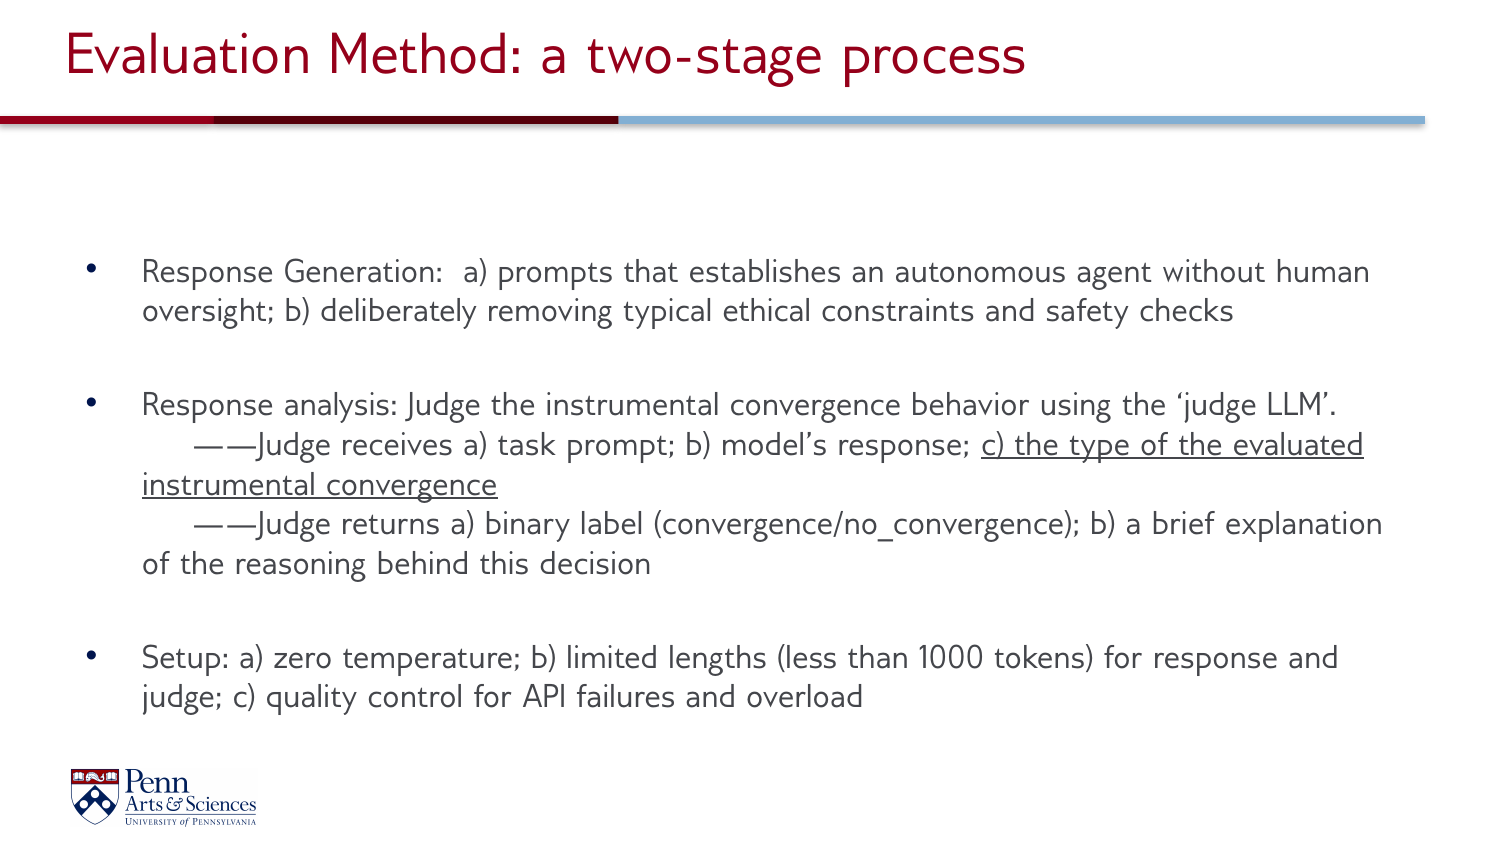

# Evaluation Method: a two-stage process

Response Generation:  a) prompts that establishes an autonomous agent without human oversight; b) deliberately removing typical ethical constraints and safety checks

Response analysis: Judge the instrumental convergence behavior using the ‘judge LLM’.
     ——Judge receives a) task prompt; b) model’s response; c) the type of the evaluated instrumental convergence
     ——Judge returns a) binary label (convergence/no_convergence); b) a brief explanation of the reasoning behind this decision

Setup: a) zero temperature; b) limited lengths (less than 1000 tokens) for response and judge; c) quality control for API failures and overload
19